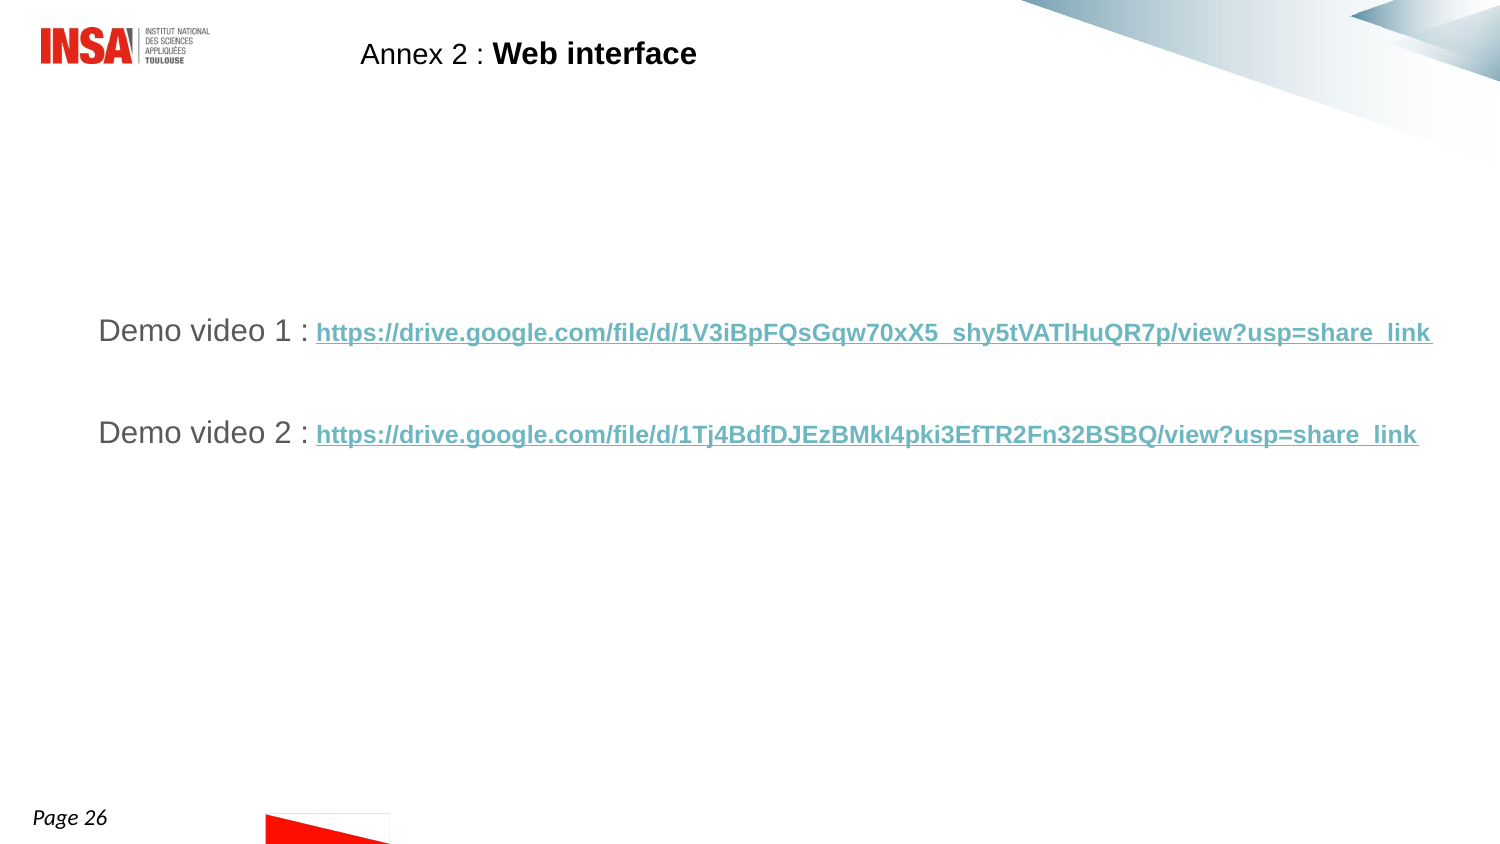

Annex 2 : Web interface

Demo video 1 : https://drive.google.com/file/d/1V3iBpFQsGqw70xX5_shy5tVATlHuQR7p/view?usp=share_link

Demo video 2 : https://drive.google.com/file/d/1Tj4BdfDJEzBMkI4pki3EfTR2Fn32BSBQ/view?usp=share_link